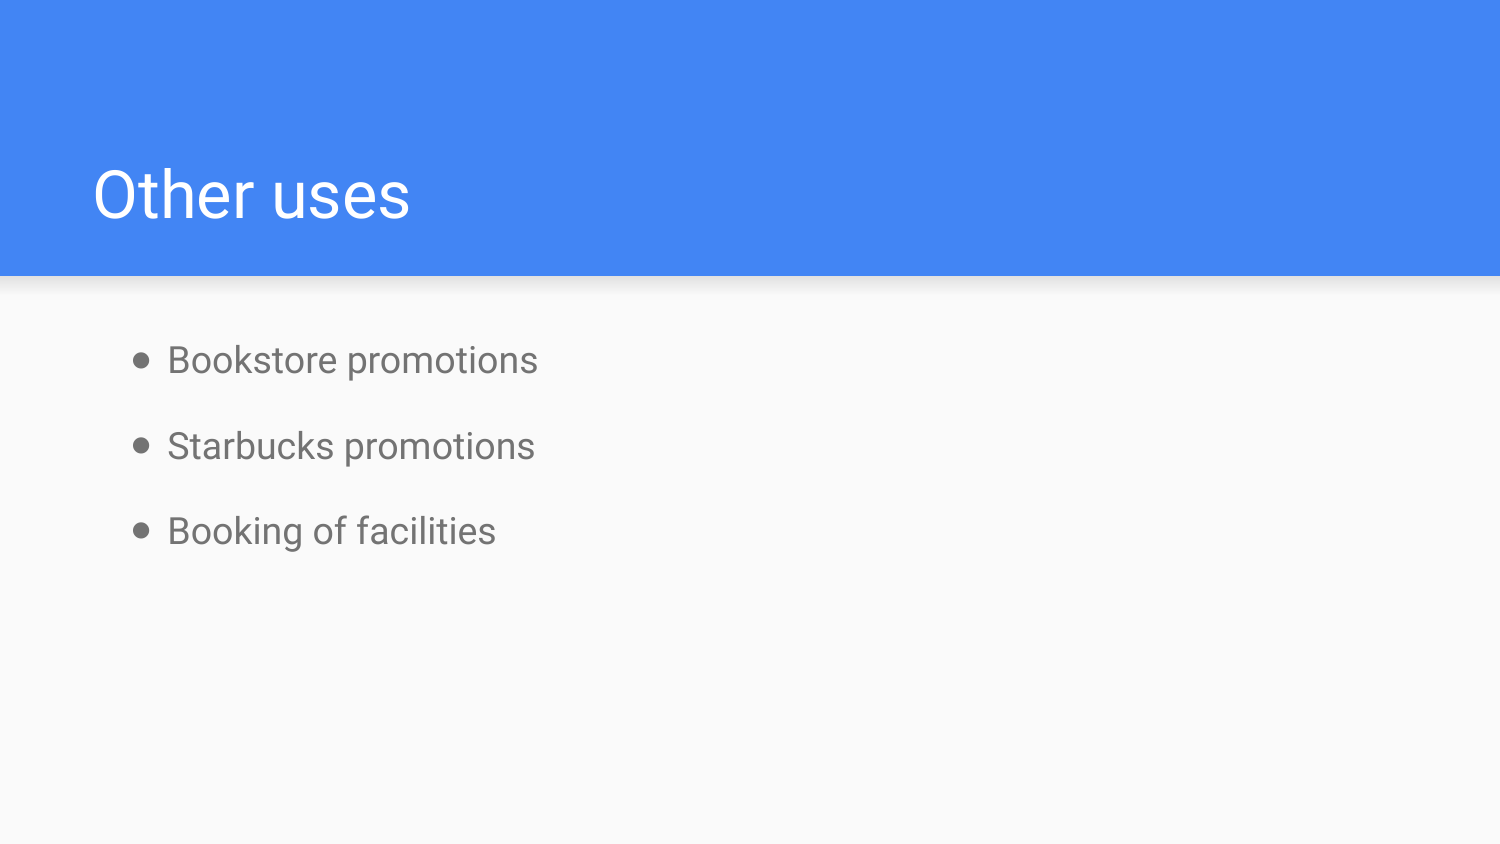

# Other uses
Bookstore promotions
Starbucks promotions
Booking of facilities